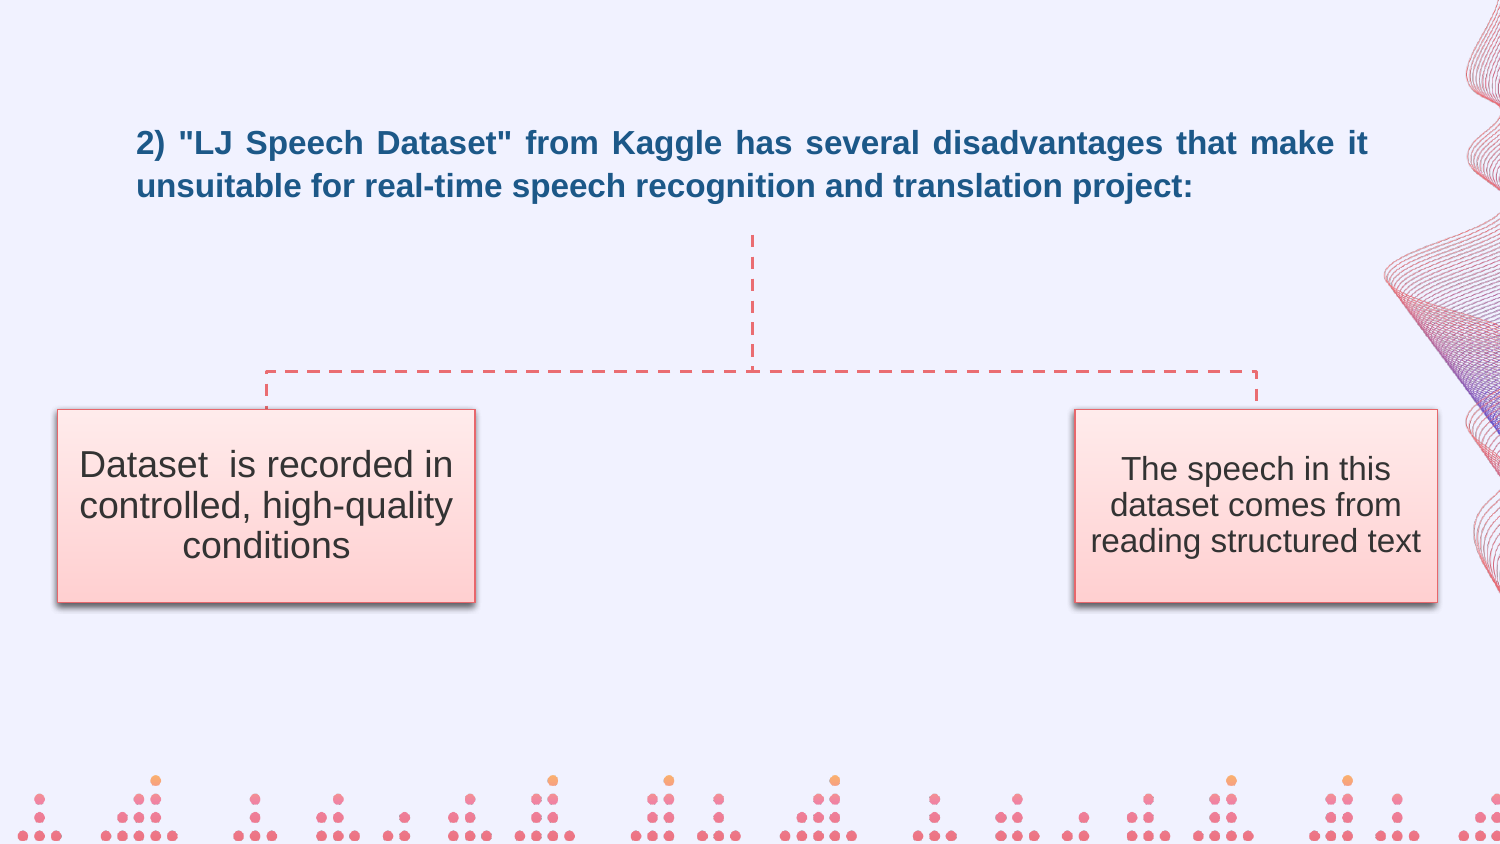

# 2) "LJ Speech Dataset" from Kaggle has several disadvantages that make it unsuitable for real-time speech recognition and translation project:

The speech in this dataset comes from reading structured text

Dataset  is recorded in controlled, high-quality conditions